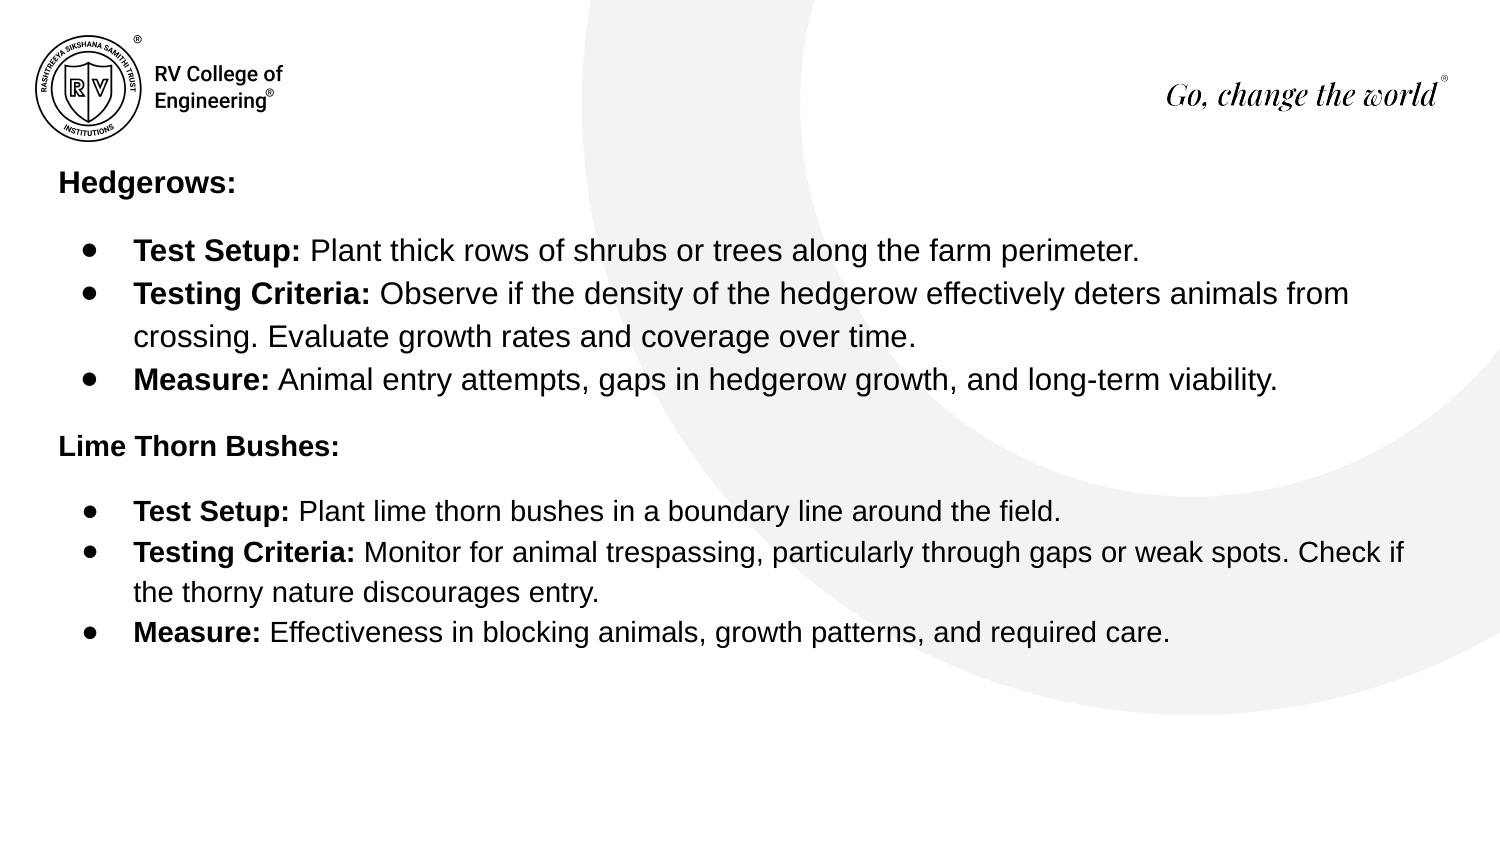

Hedgerows:
Test Setup: Plant thick rows of shrubs or trees along the farm perimeter.
Testing Criteria: Observe if the density of the hedgerow effectively deters animals from crossing. Evaluate growth rates and coverage over time.
Measure: Animal entry attempts, gaps in hedgerow growth, and long-term viability.
Lime Thorn Bushes:
Test Setup: Plant lime thorn bushes in a boundary line around the field.
Testing Criteria: Monitor for animal trespassing, particularly through gaps or weak spots. Check if the thorny nature discourages entry.
Measure: Effectiveness in blocking animals, growth patterns, and required care.